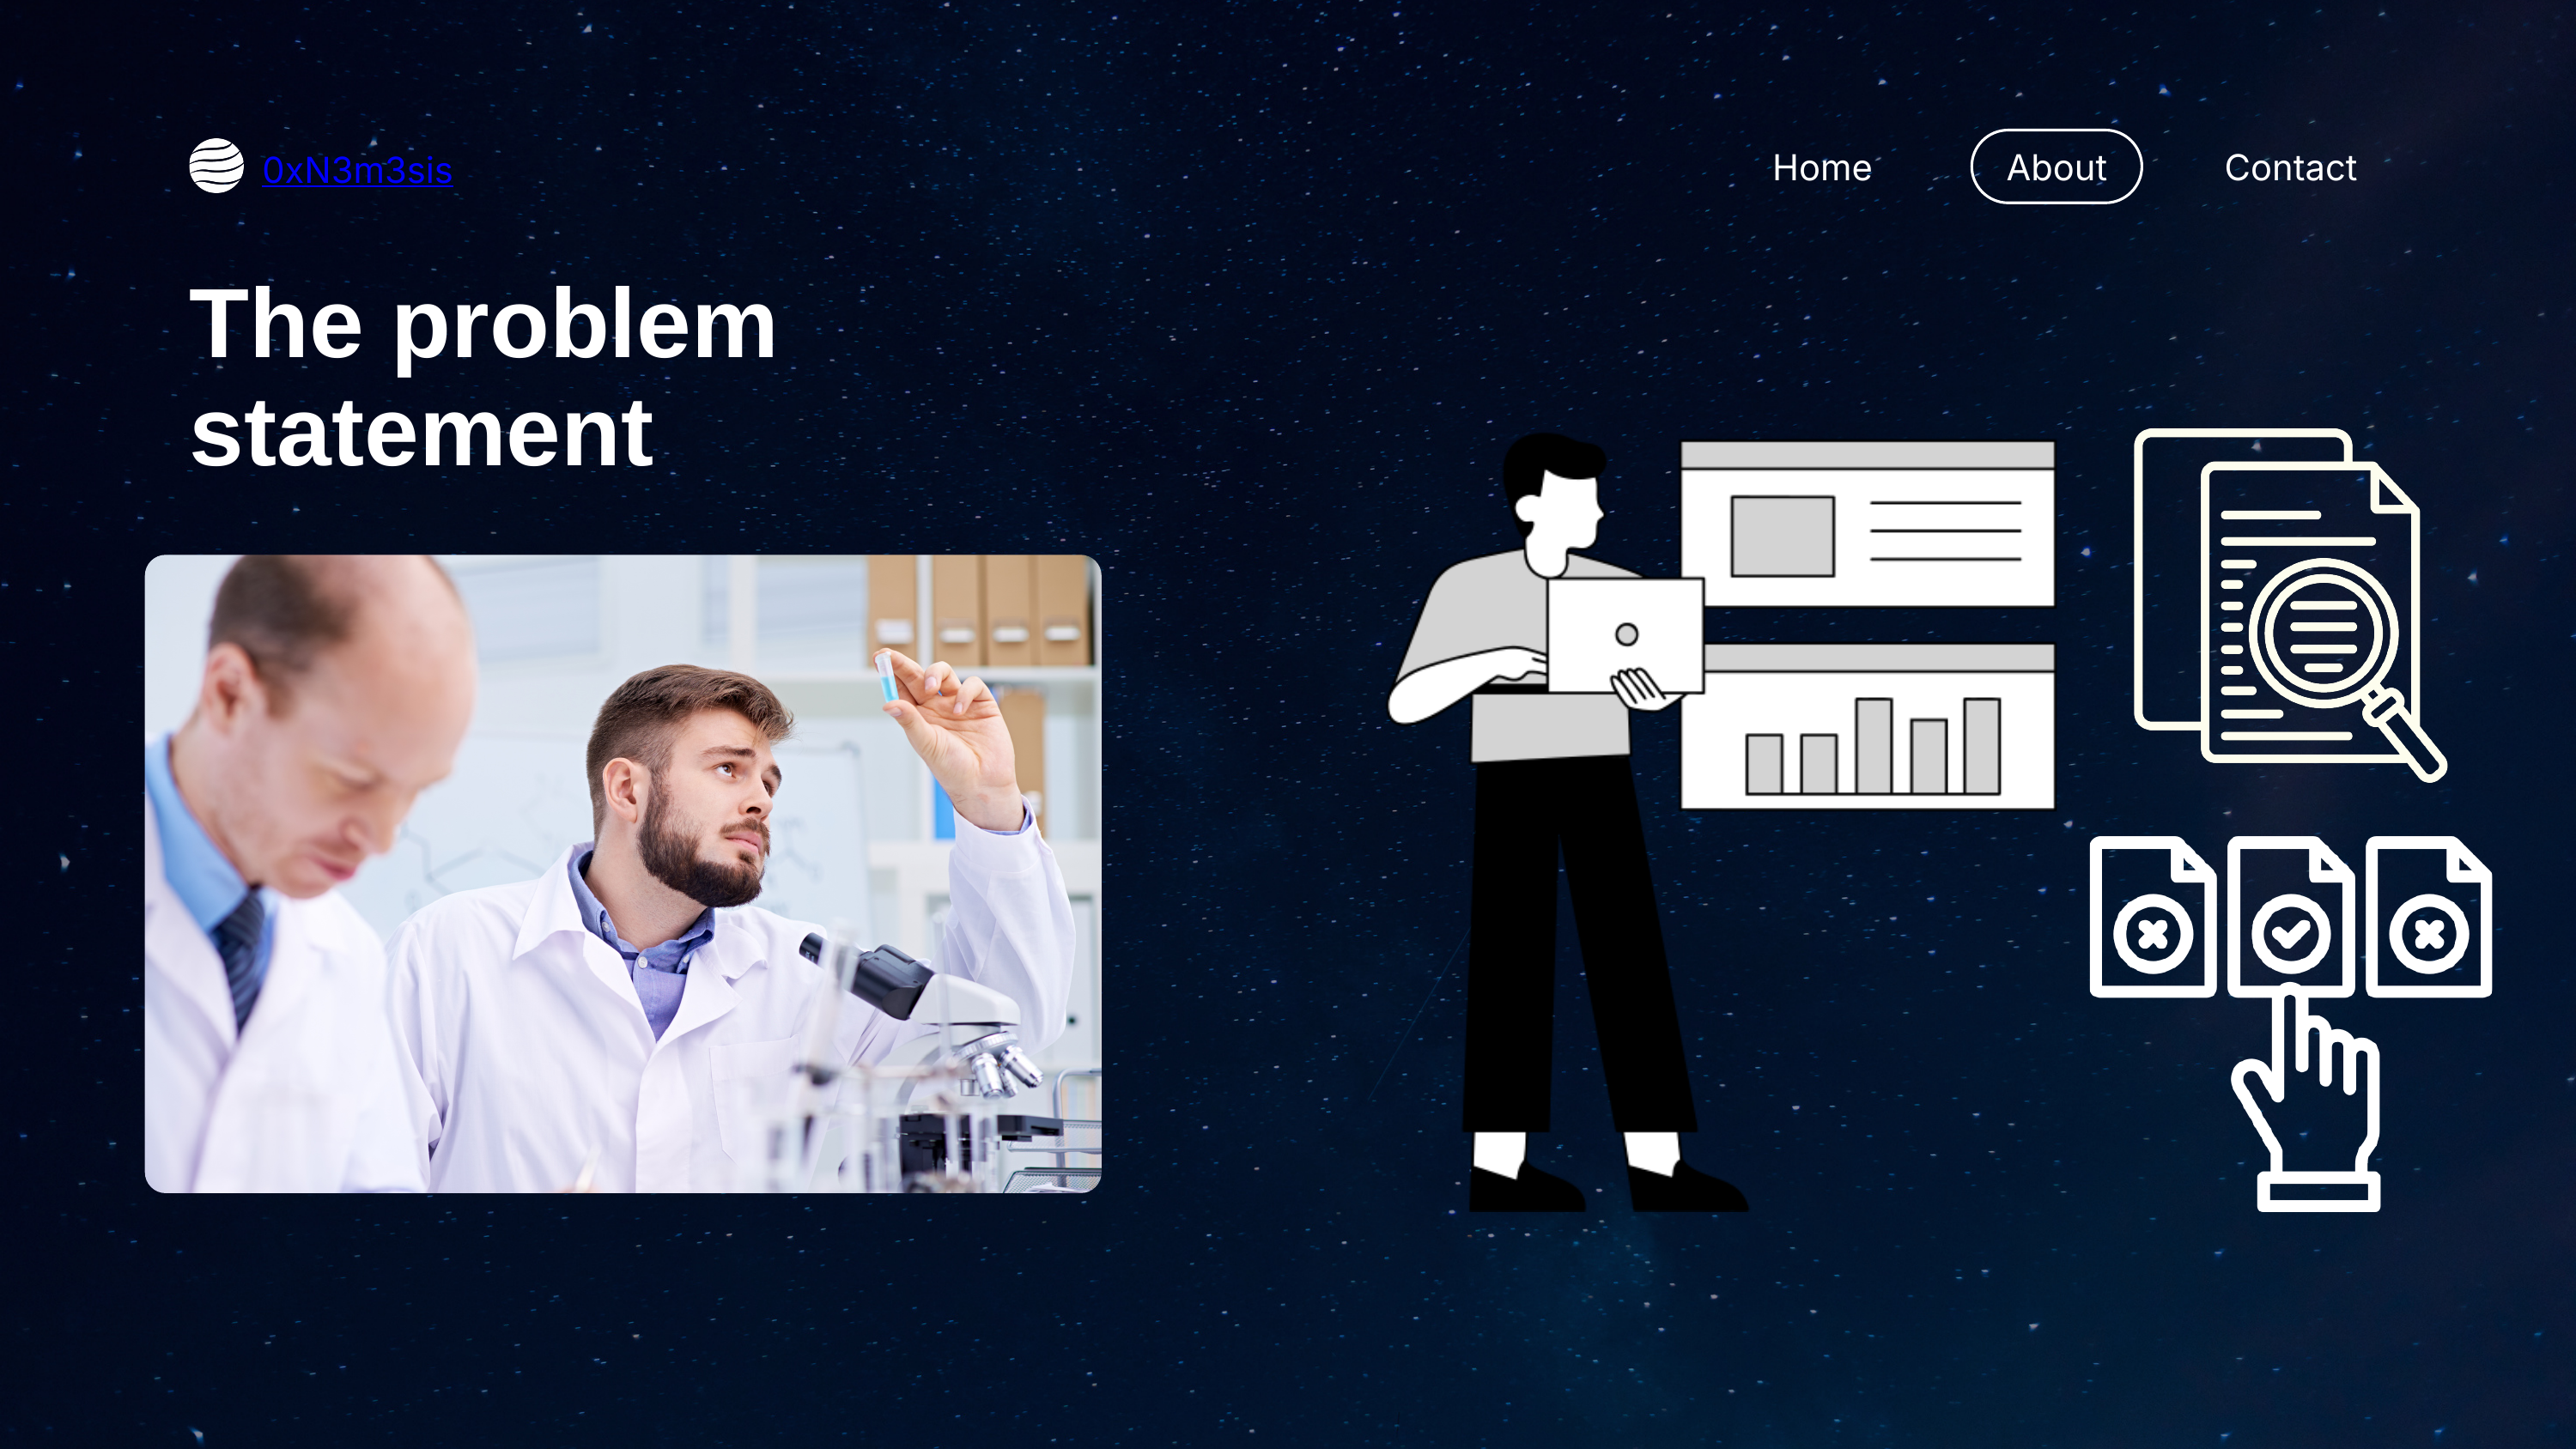

Home
About
Contact

0xN3m3sis
The problem
statement